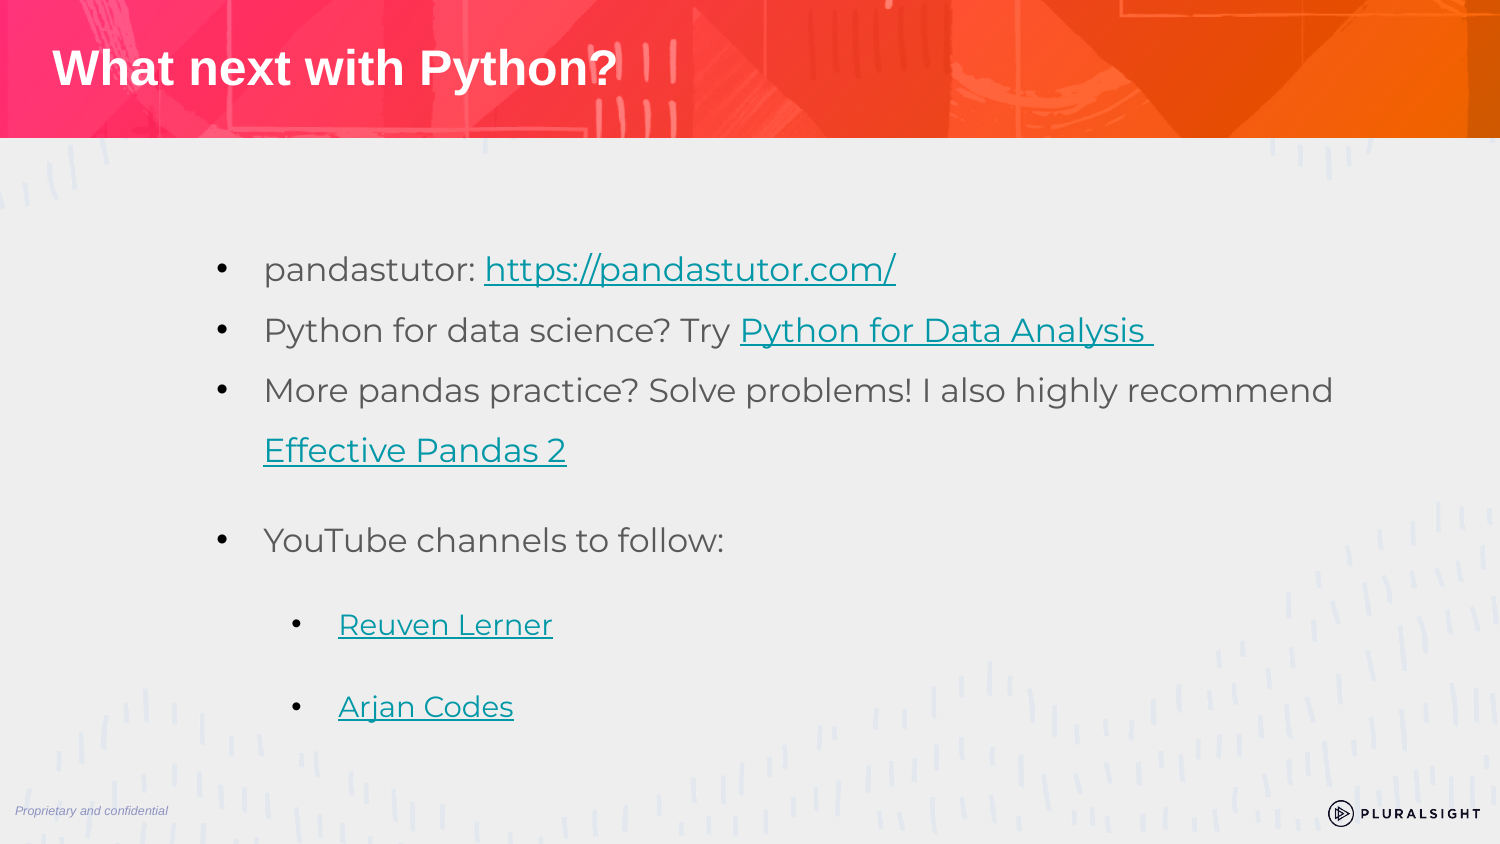

# What next with Python?
pandastutor: https://pandastutor.com/
Python for data science? Try Python for Data Analysis
More pandas practice? Solve problems! I also highly recommend Effective Pandas 2
YouTube channels to follow:
Reuven Lerner
Arjan Codes